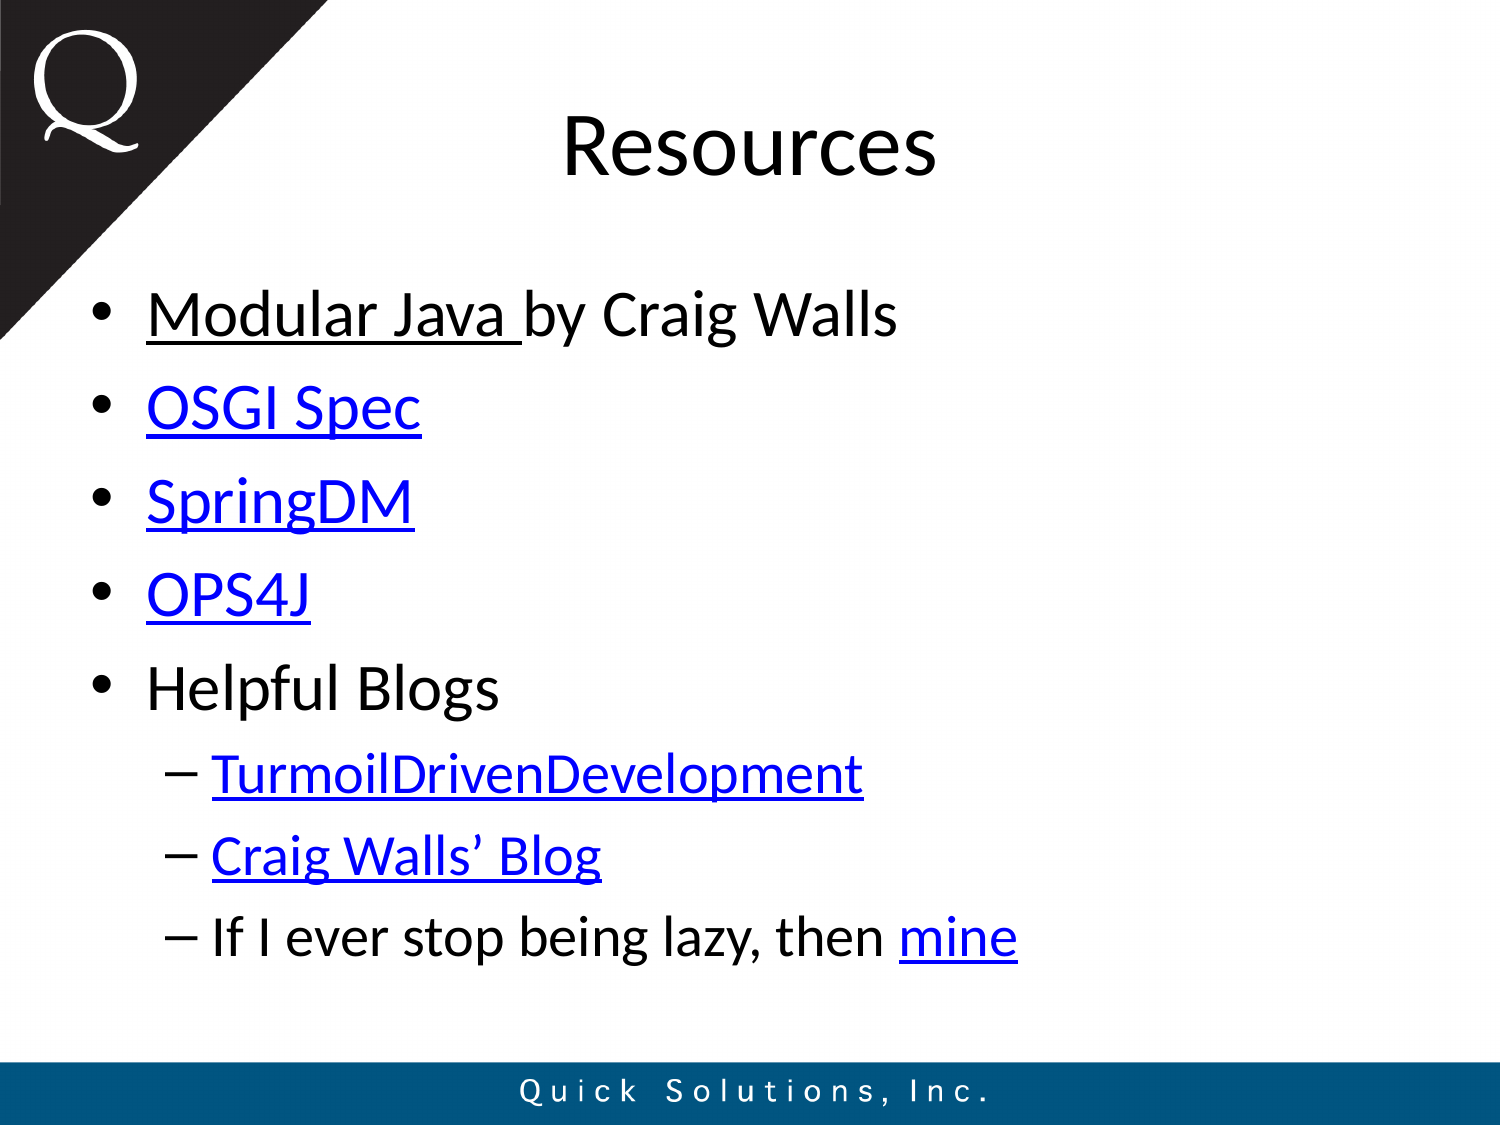

# Resources
Modular Java by Craig Walls
OSGI Spec
SpringDM
OPS4J
Helpful Blogs
TurmoilDrivenDevelopment
Craig Walls’ Blog
If I ever stop being lazy, then mine